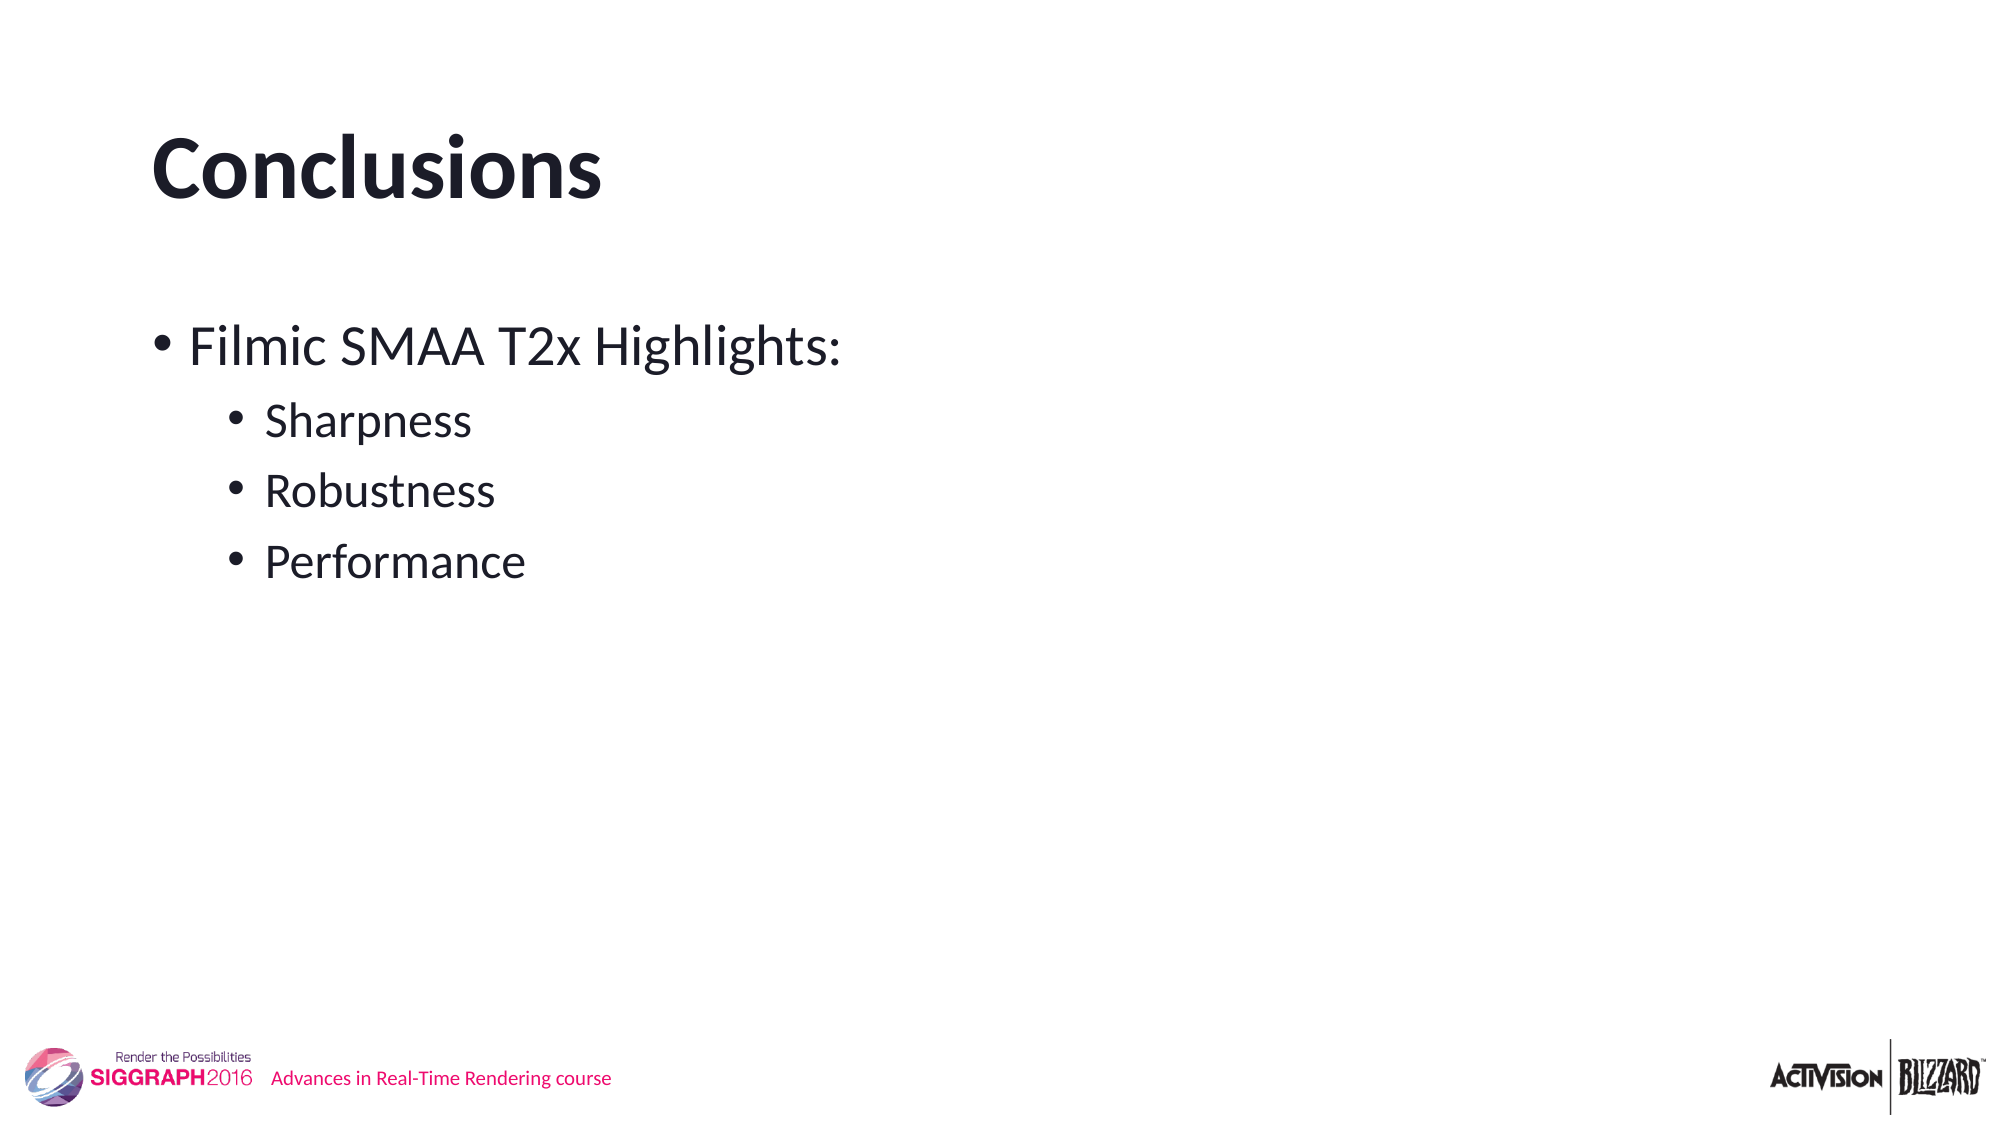

# Conclusions
Filmic SMAA T2x Highlights:
Sharpness
Robustness
Performance

Advances in Real-Time Rendering course